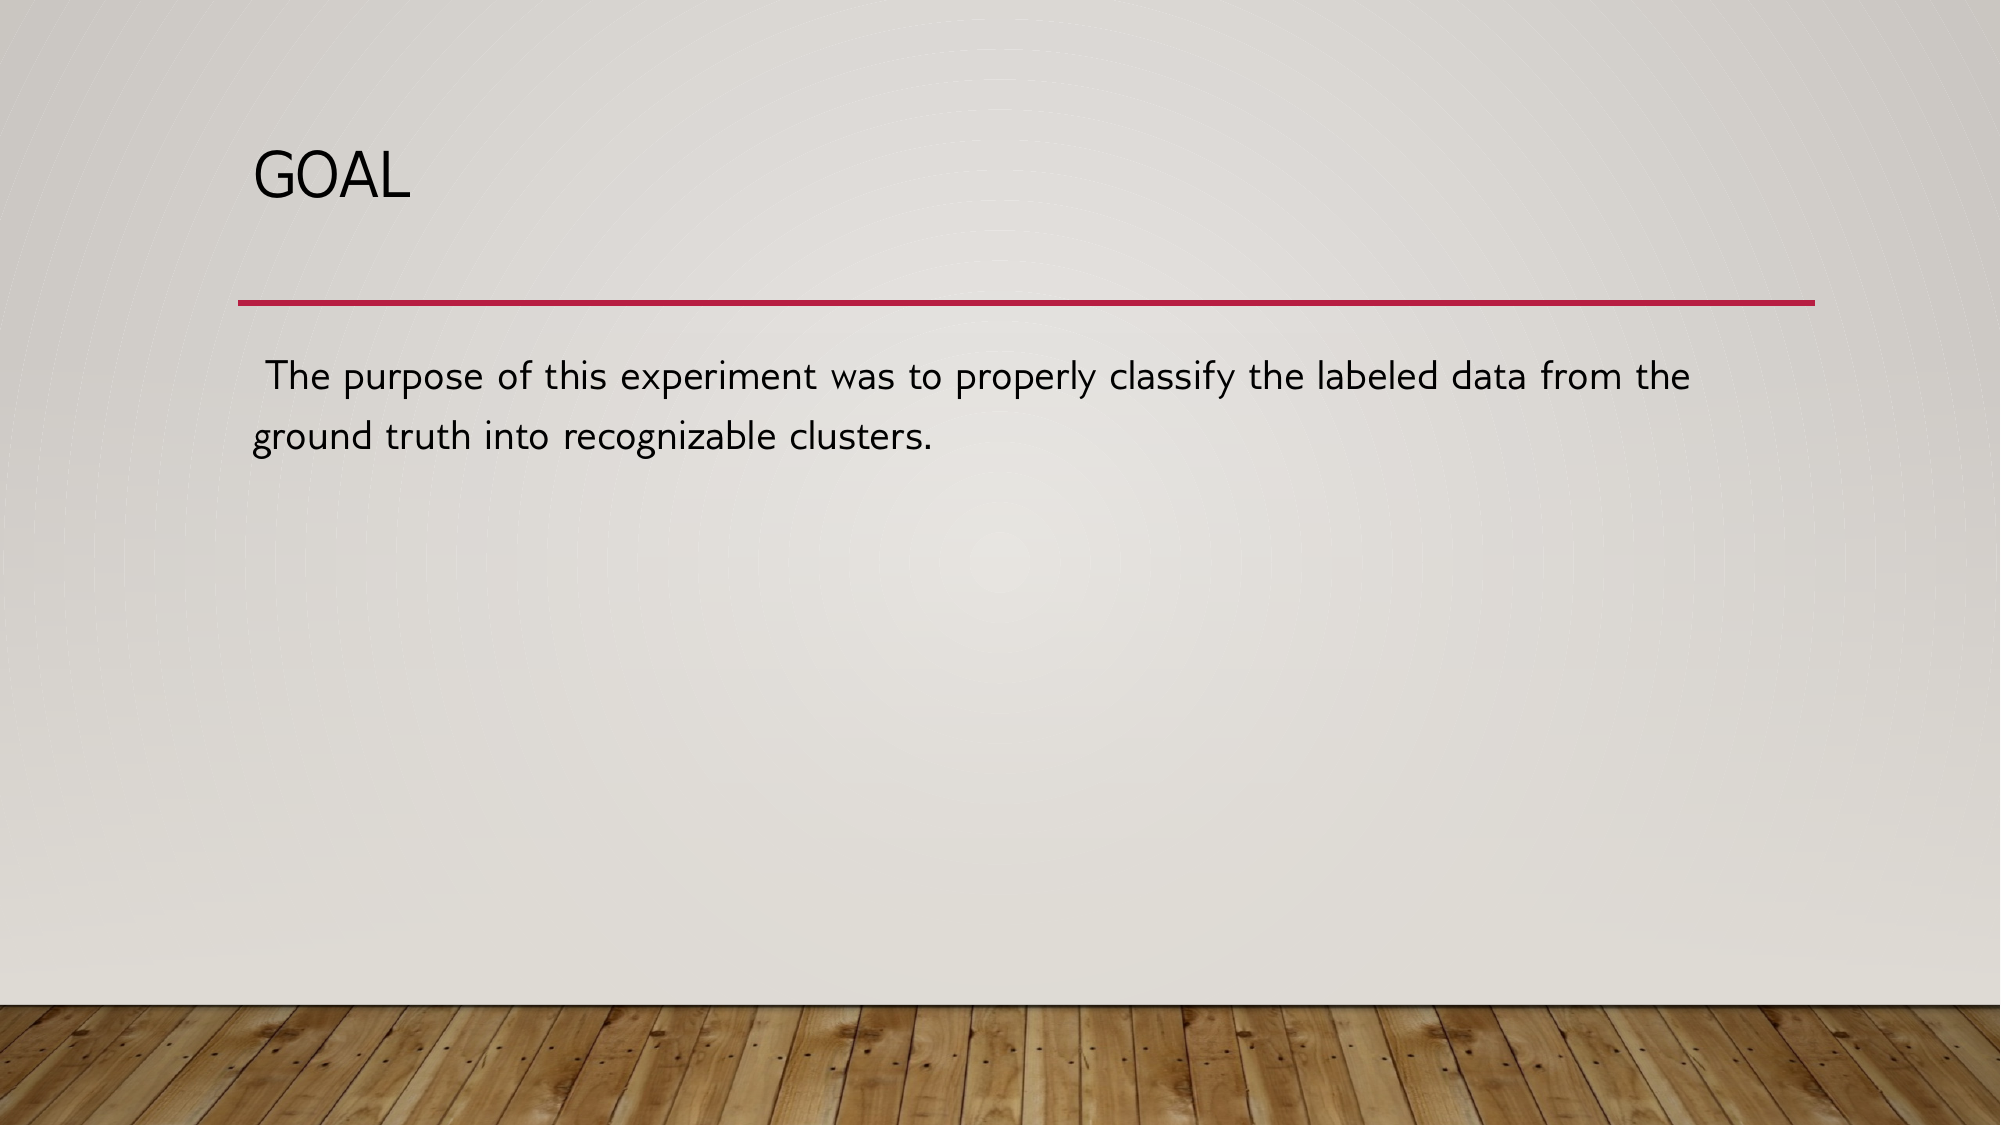

# Goal
 The purpose of this experiment was to properly classify the labeled data from the ground truth into recognizable clusters.